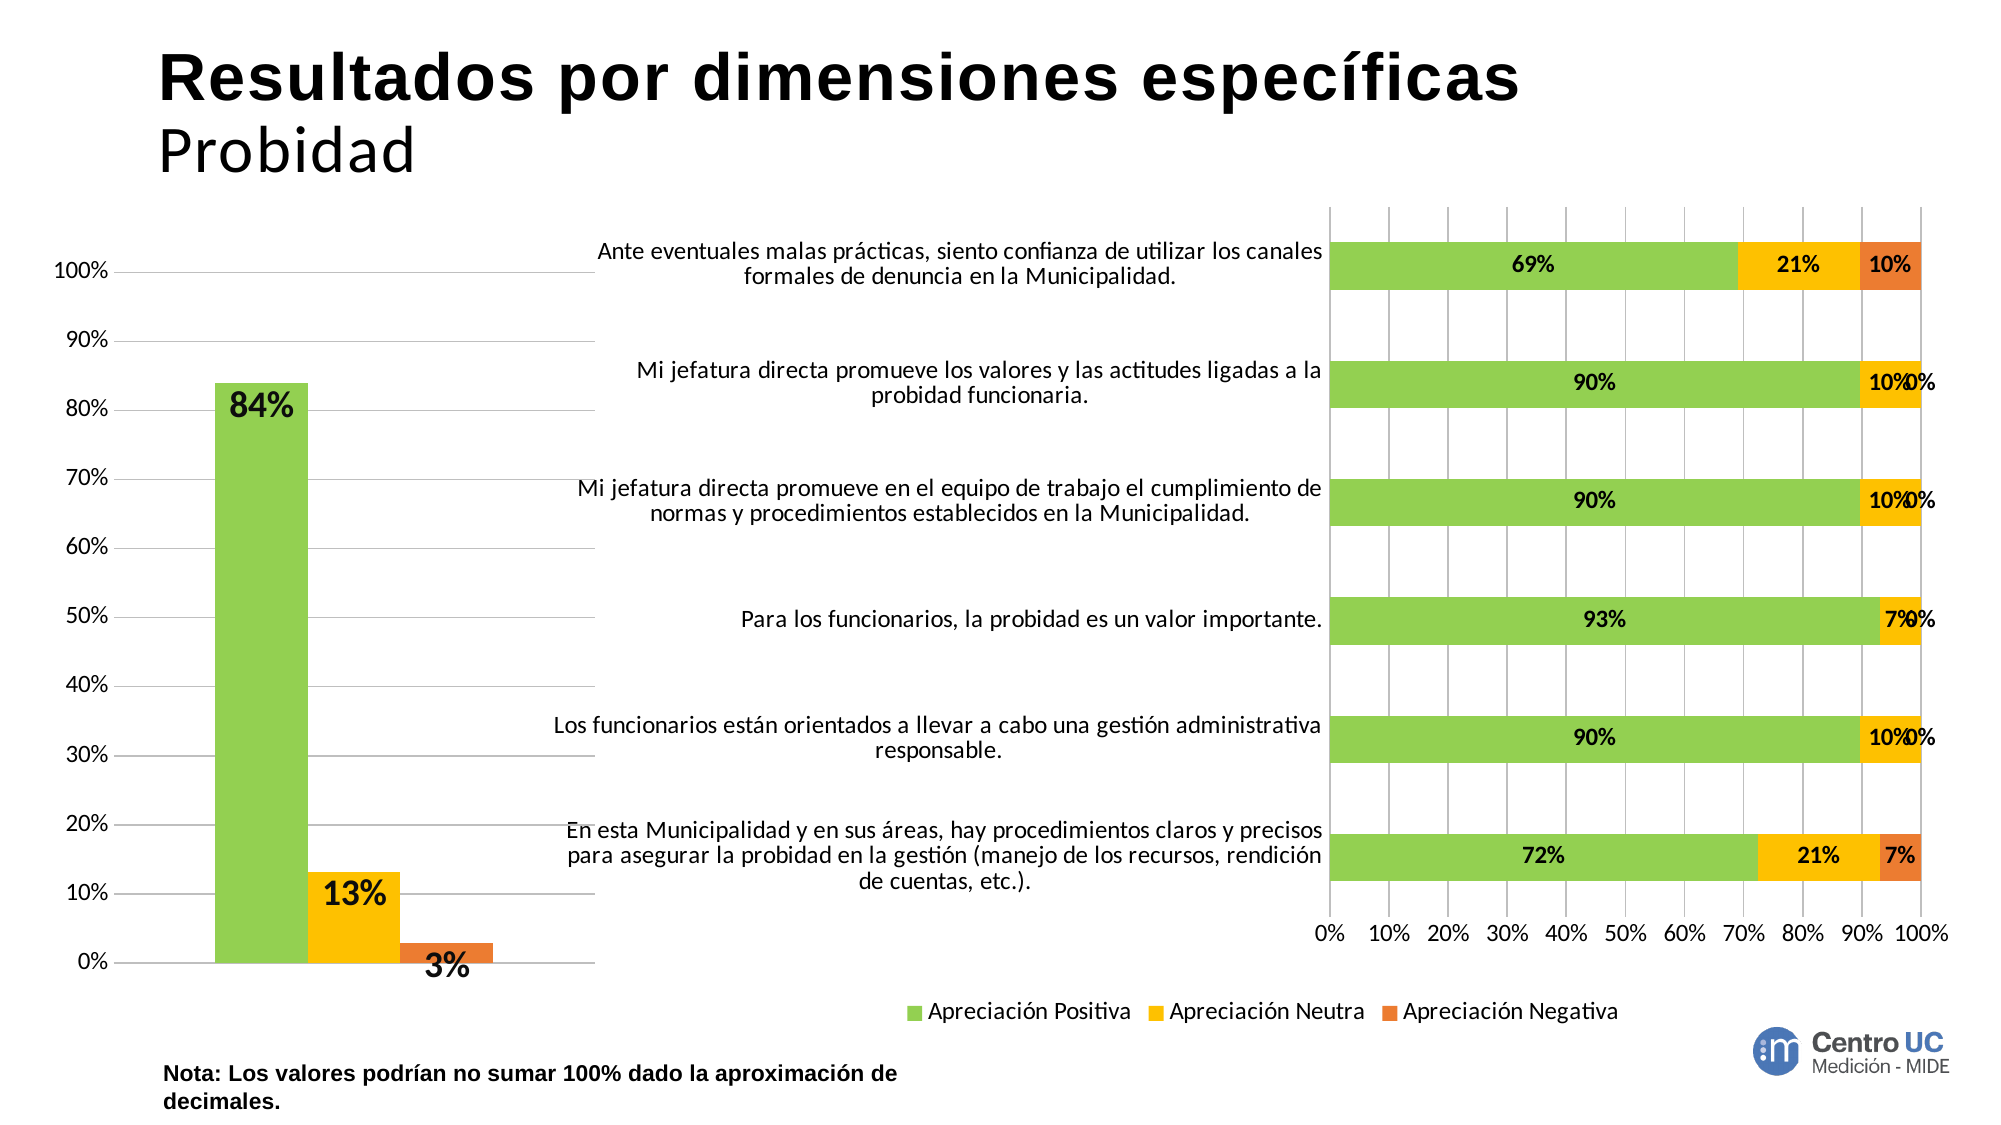

# Resultados por dimensiones específicas Probidad

### Chart

| Category | Apreciación Positiva | Apreciación Neutra | Apreciación Negativa |
|---|---|---|---|
| En esta Municipalidad y en sus áreas, hay procedimientos claros y precisos para asegurar la probidad en la gestión (manejo de los recursos, rendición de cuentas, etc.). | 0.7241379310344828 | 0.20689655172413793 | 0.06896551724137931 |
| Los funcionarios están orientados a llevar a cabo una gestión administrativa responsable. | 0.896551724137931 | 0.10344827586206896 | 0.0 |
| Para los funcionarios, la probidad es un valor importante. | 0.9310344827586207 | 0.06896551724137931 | 0.0 |
| Mi jefatura directa promueve en el equipo de trabajo el cumplimiento de normas y procedimientos establecidos en la Municipalidad. | 0.896551724137931 | 0.10344827586206896 | 0.0 |
| Mi jefatura directa promueve los valores y las actitudes ligadas a la probidad funcionaria. | 0.896551724137931 | 0.10344827586206896 | 0.0 |
| Ante eventuales malas prácticas, siento confianza de utilizar los canales formales de denuncia en la Municipalidad. | 0.6896551724137931 | 0.20689655172413793 | 0.10344827586206896 |

### Chart

| Category | Apreciación Positiva | Apreciación Neutra | Apreciación Negativa |
|---|---|---|---|
| Providad | 0.8390804597701149 | 0.13218390804597702 | 0.028735632183908046 |
Nota: Los valores podrían no sumar 100% dado la aproximación de decimales.